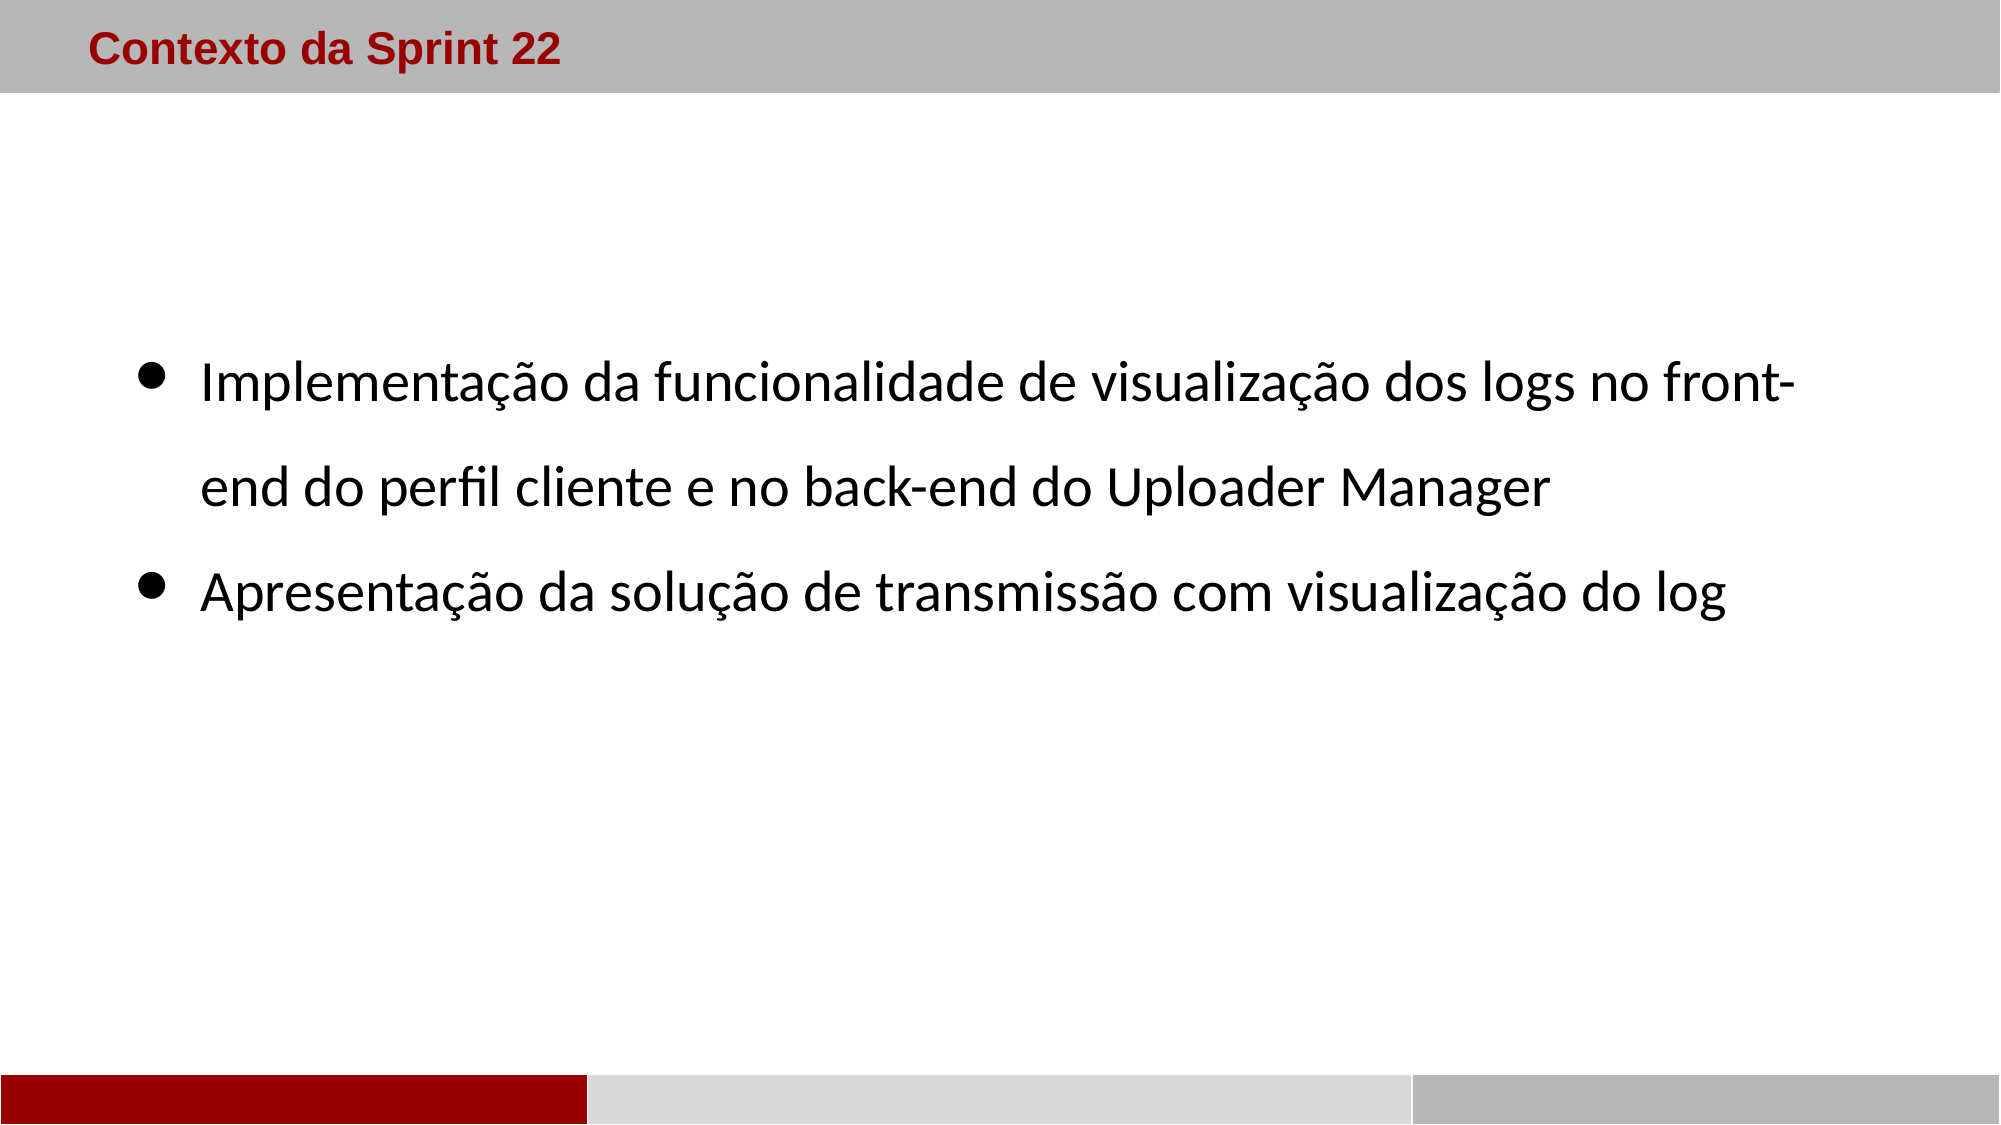

Contexto da Sprint 22
Implementação da funcionalidade de visualização dos logs no front-end do perfil cliente e no back-end do Uploader Manager
Apresentação da solução de transmissão com visualização do log